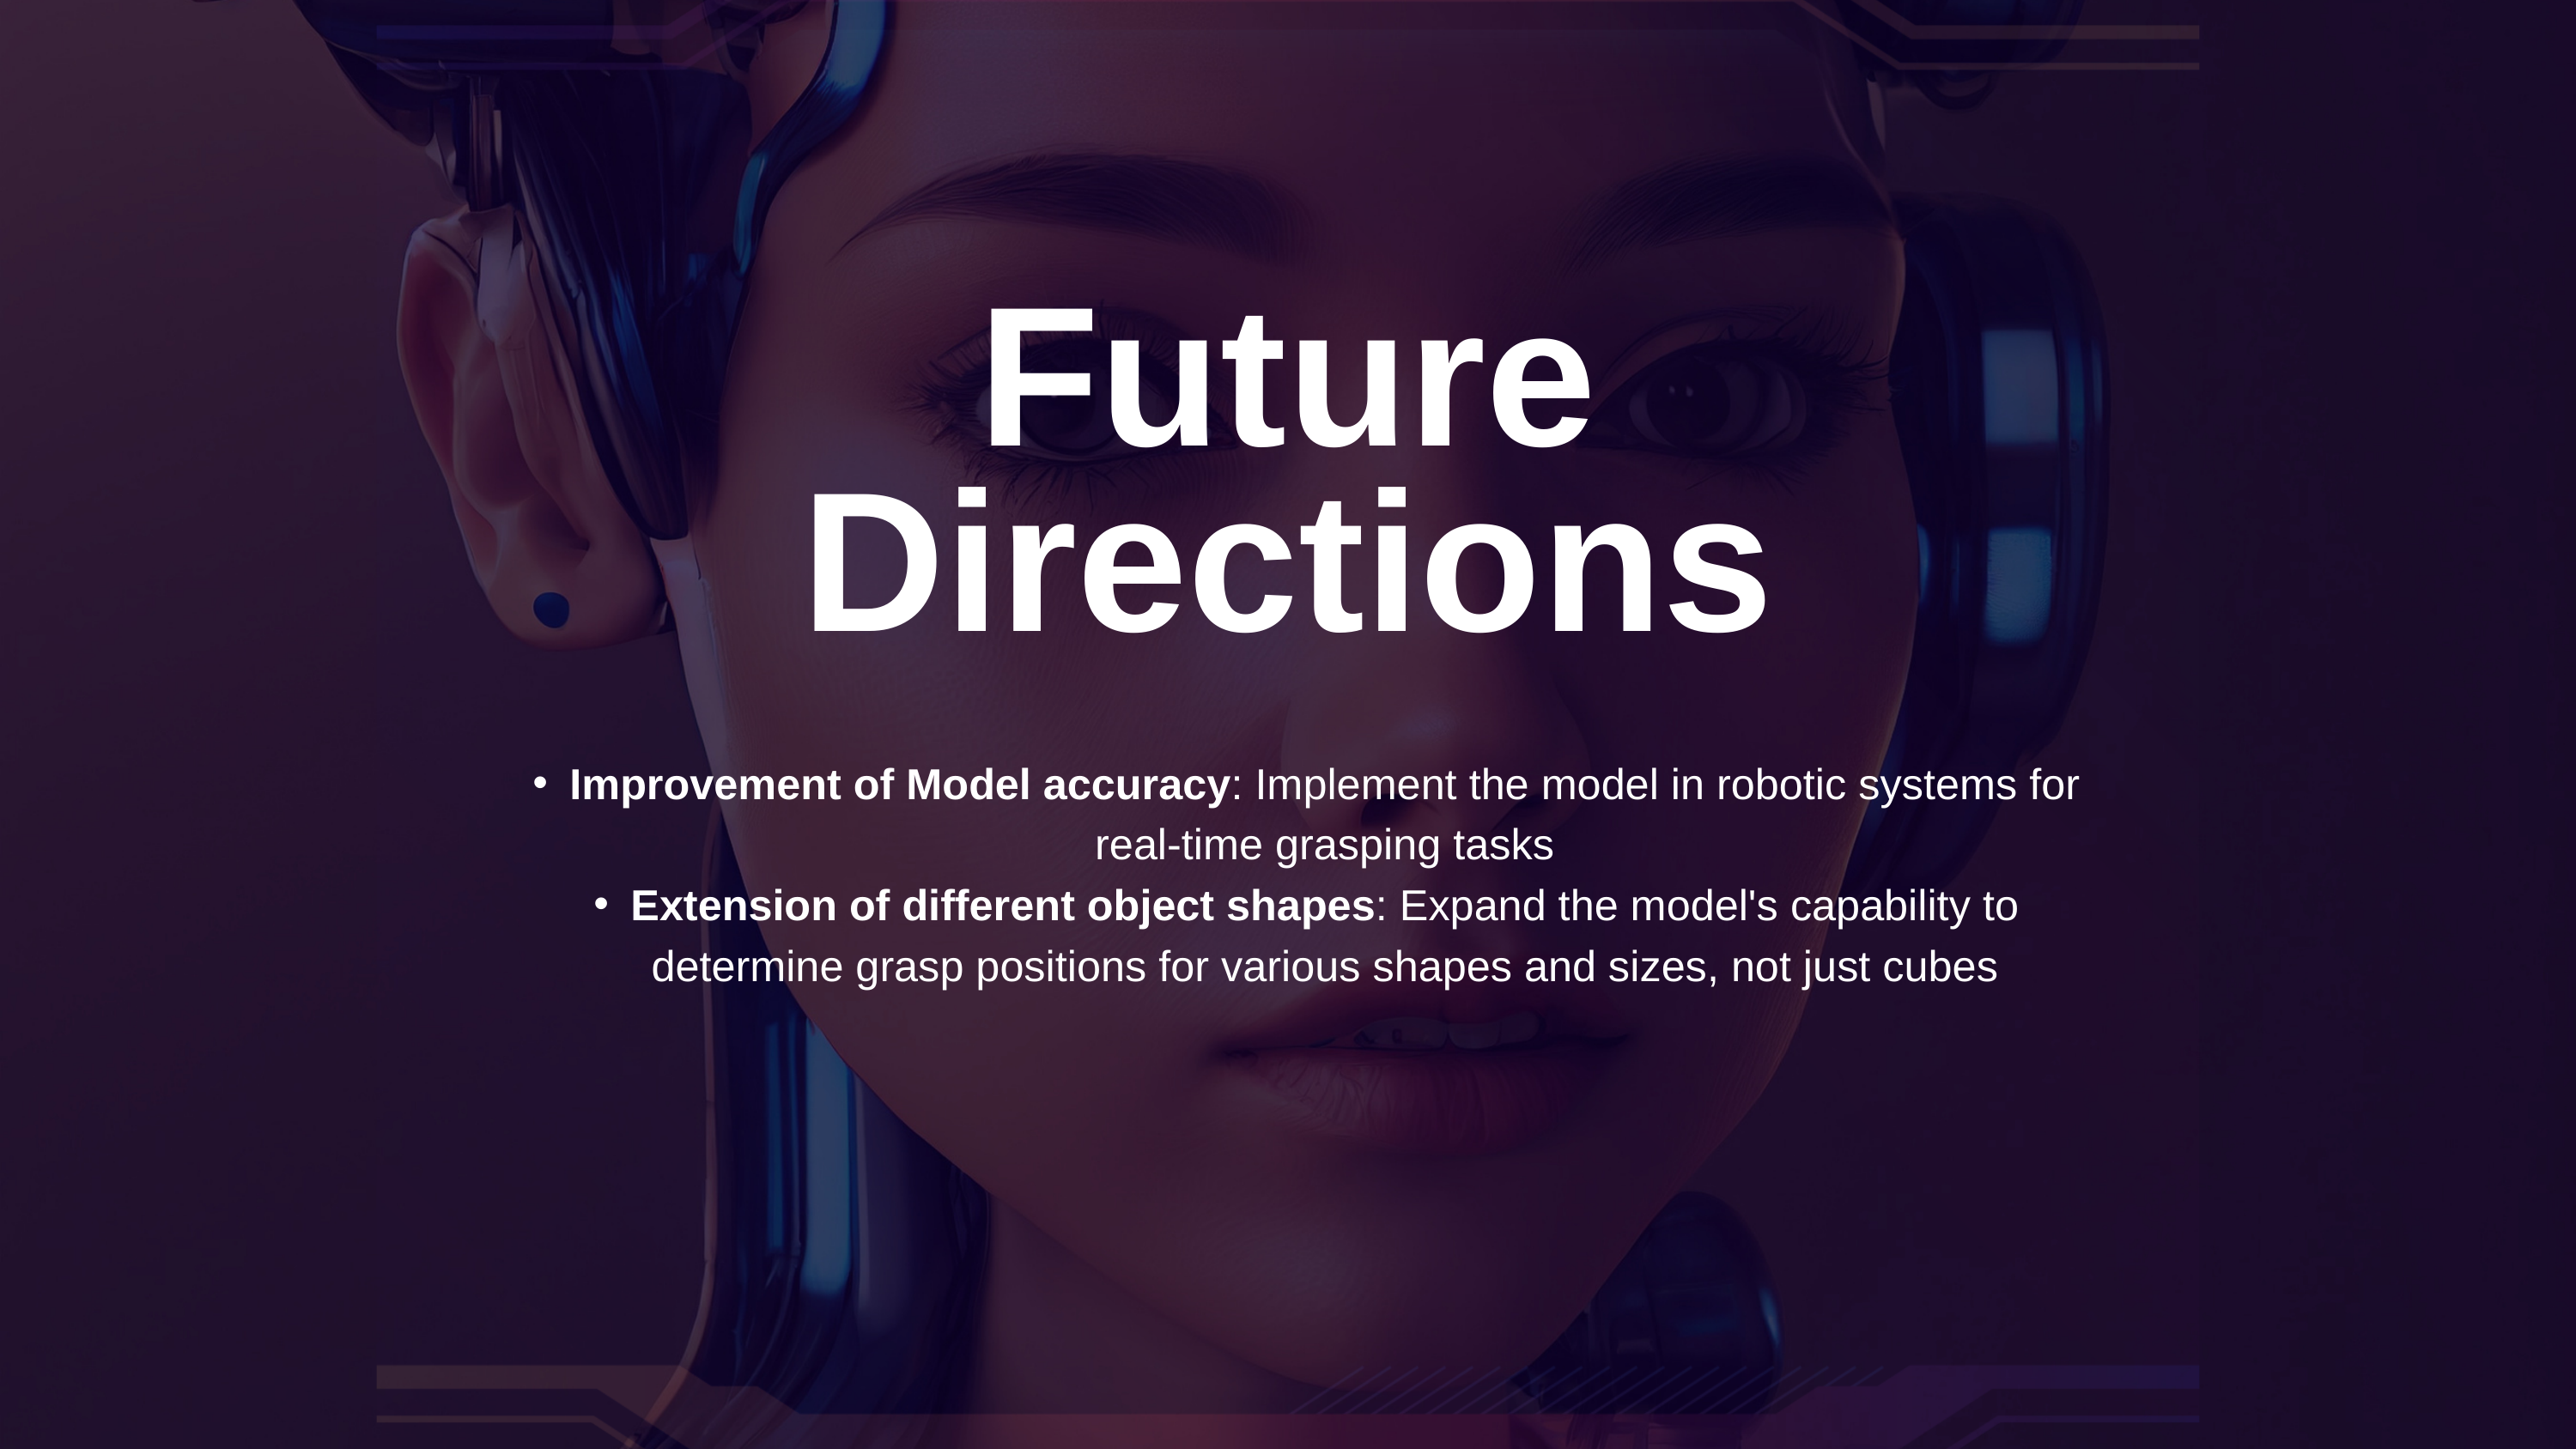

Future Directions
Improvement of Model accuracy: Implement the model in robotic systems for real-time grasping tasks
Extension of different object shapes: Expand the model's capability to determine grasp positions for various shapes and sizes, not just cubes